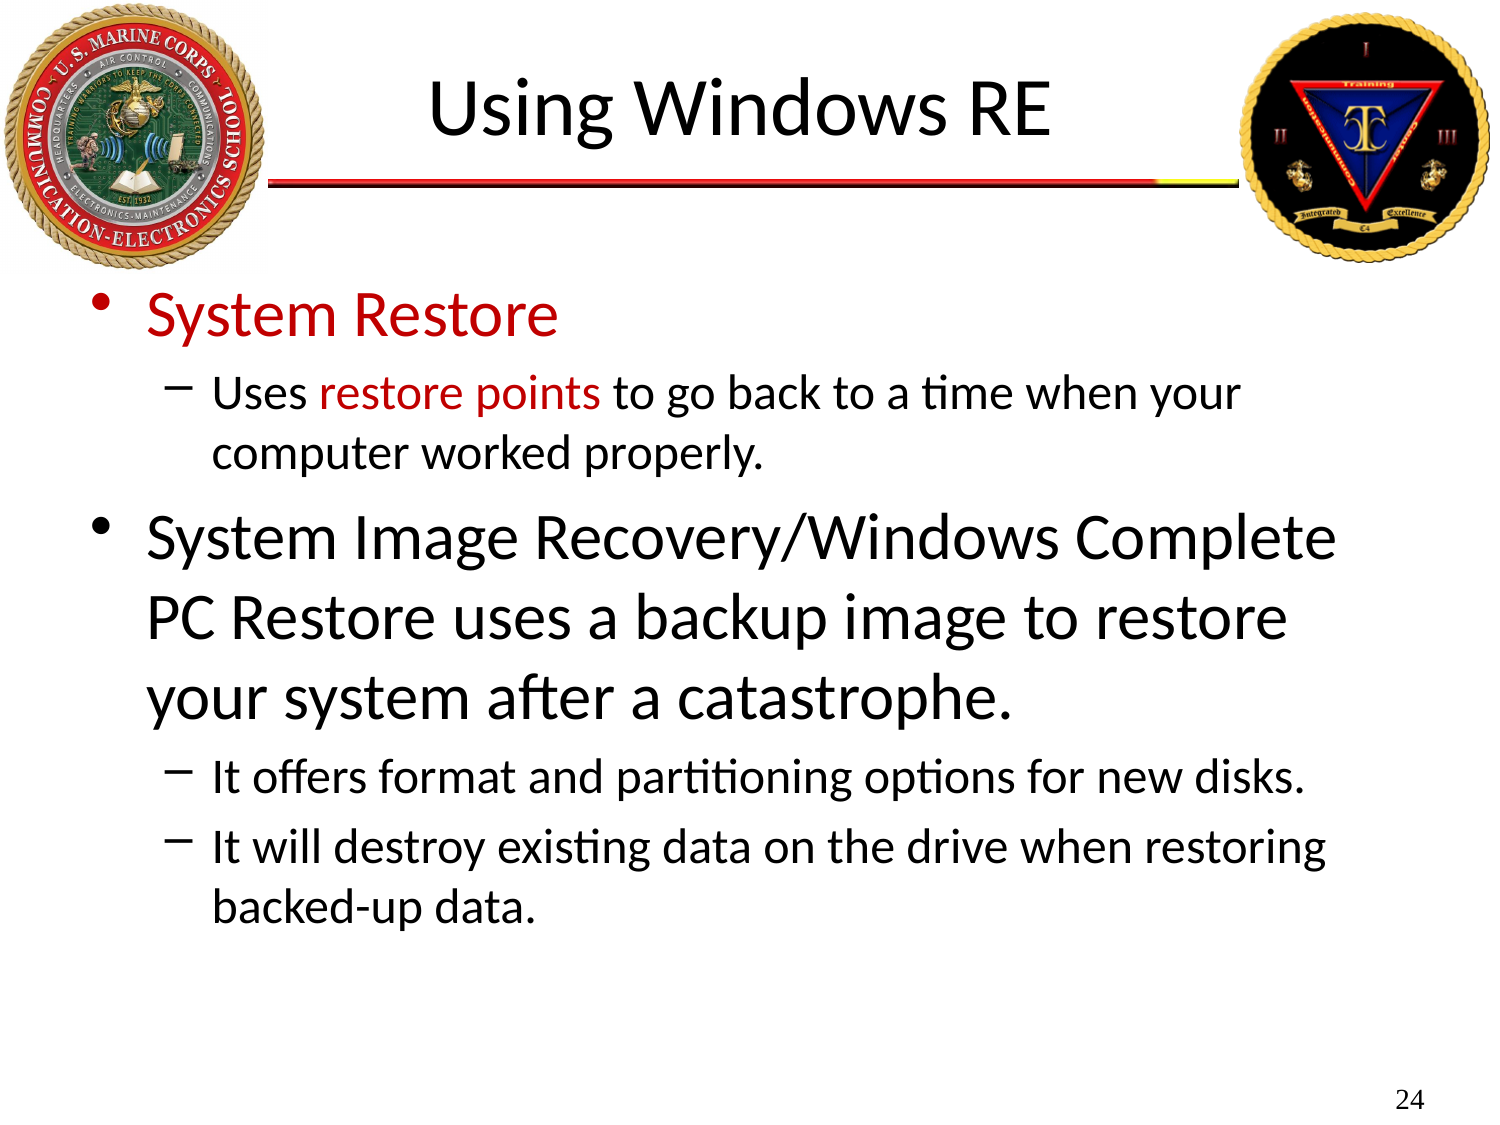

# Using Windows RE
System Restore
Uses restore points to go back to a time when your computer worked properly.
System Image Recovery/Windows Complete PC Restore uses a backup image to restore your system after a catastrophe.
It offers format and partitioning options for new disks.
It will destroy existing data on the drive when restoring backed-up data.